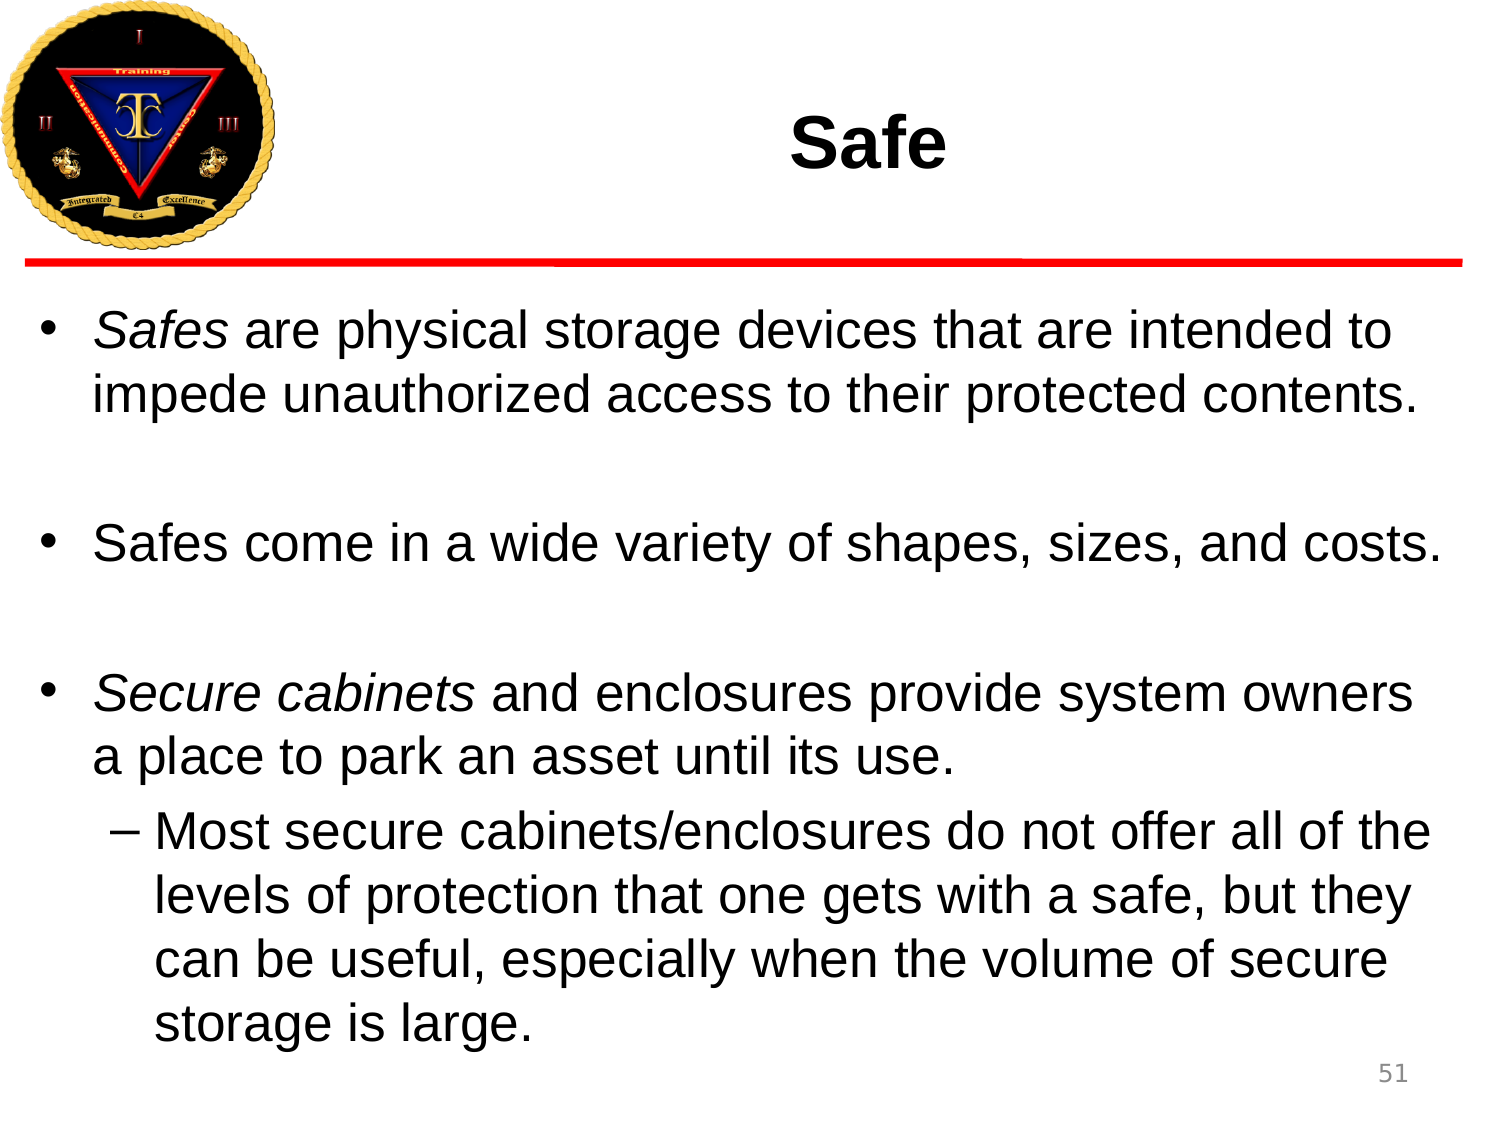

# Safe
Safes are physical storage devices that are intended to impede unauthorized access to their protected contents.

Safes come in a wide variety of shapes, sizes, and costs.

Secure cabinets and enclosures provide system owners a place to park an asset until its use.
Most secure cabinets/enclosures do not offer all of the levels of protection that one gets with a safe, but they can be useful, especially when the volume of secure storage is large.
51